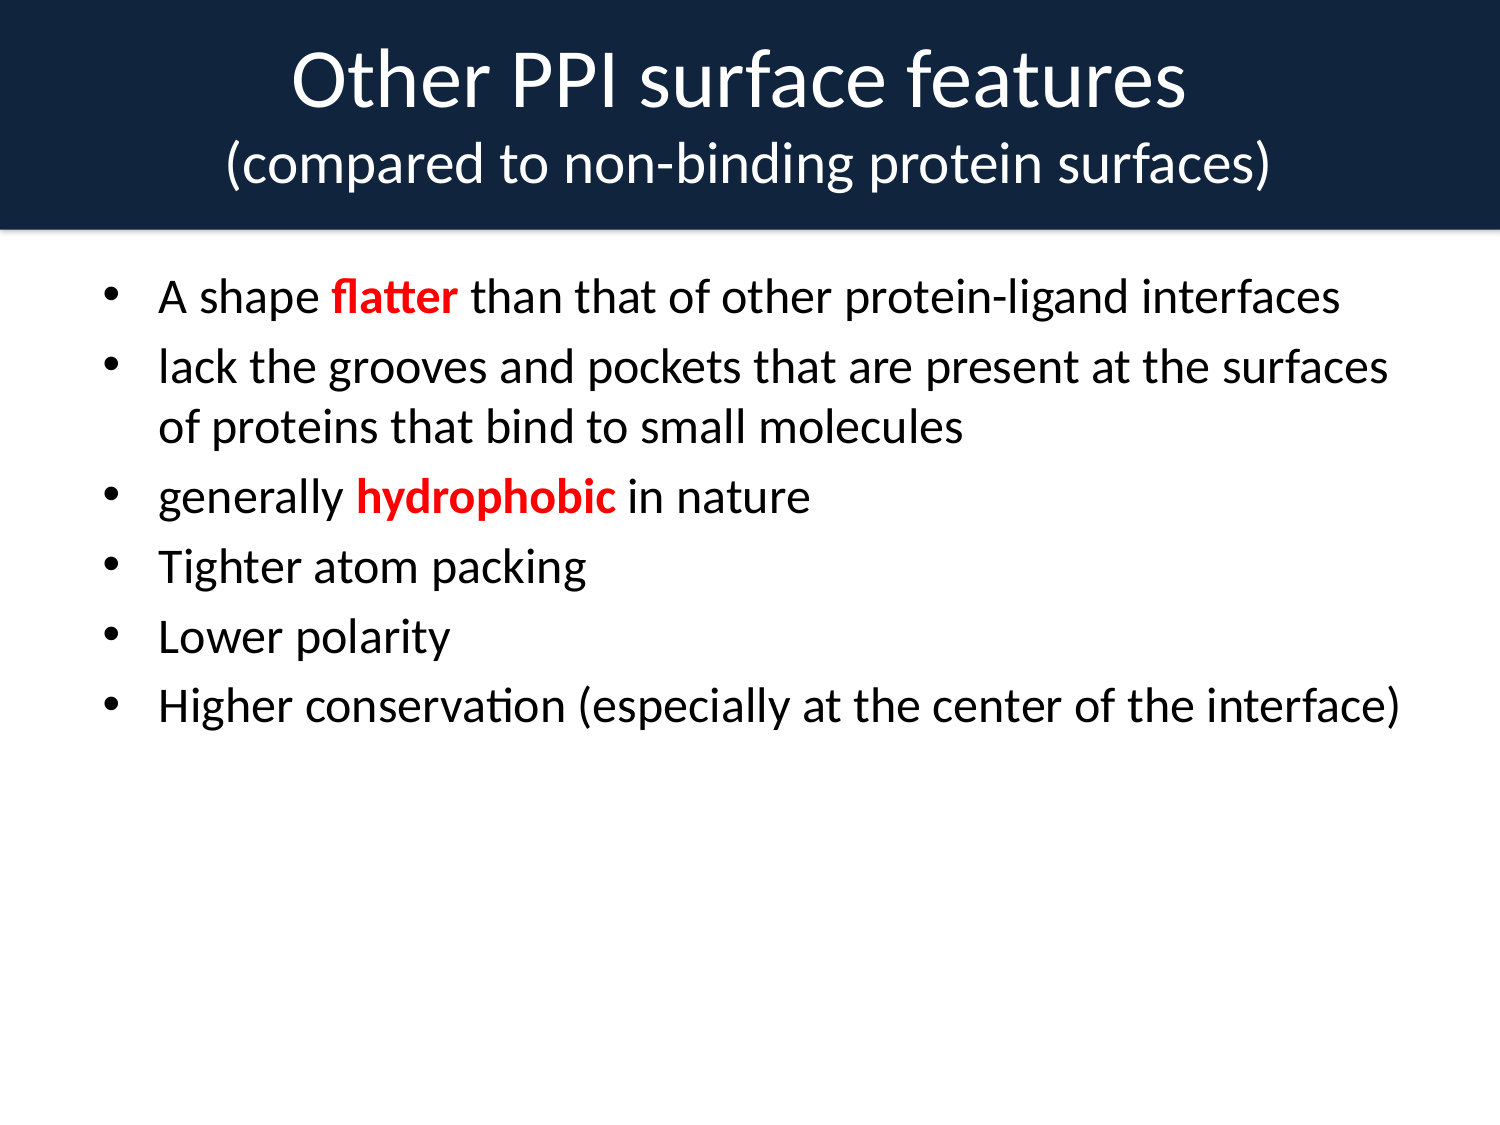

# Other PPI surface features (compared to non-binding protein surfaces)
A shape flatter than that of other protein-ligand interfaces
lack the grooves and pockets that are present at the surfaces of proteins that bind to small molecules
generally hydrophobic in nature
Tighter atom packing
Lower polarity
Higher conservation (especially at the center of the interface)